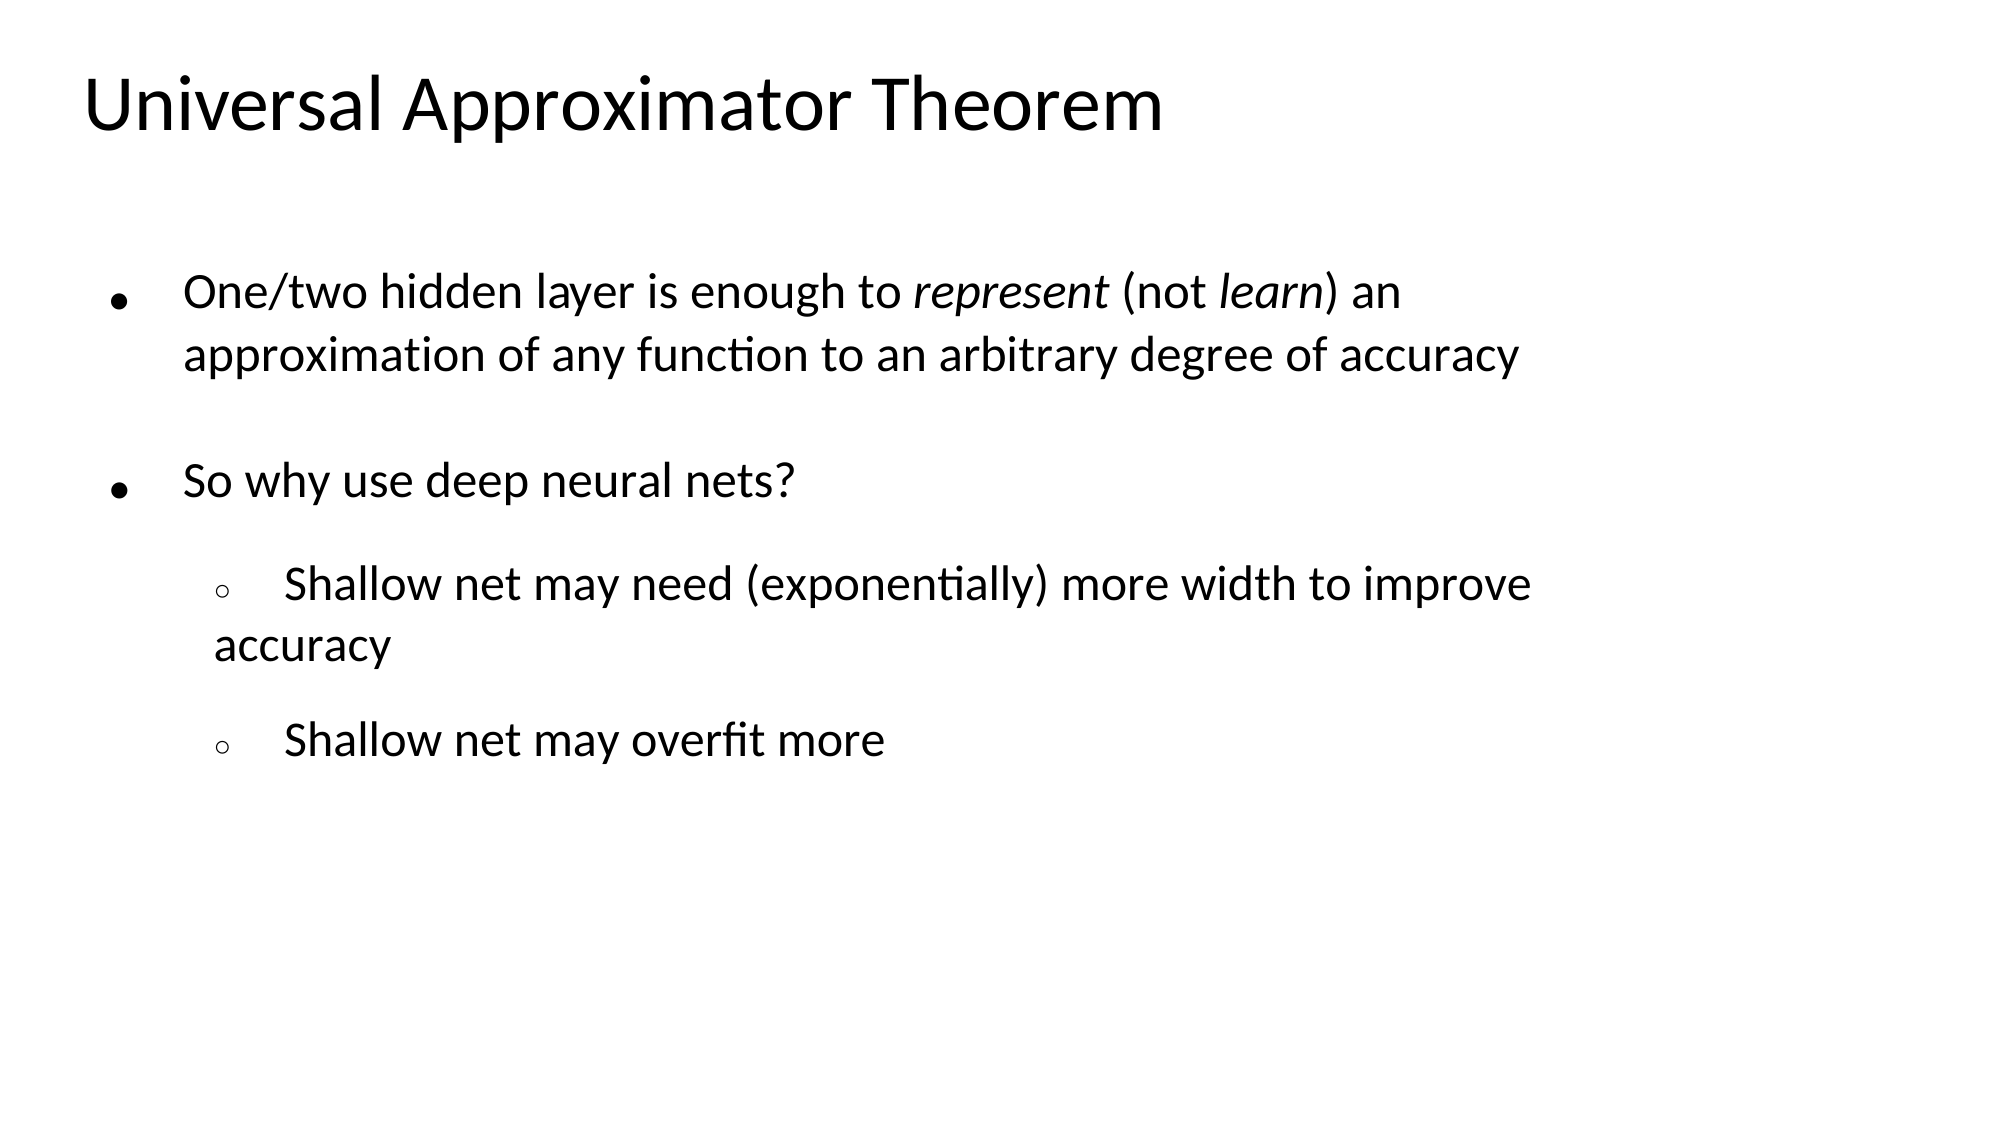

Universal Approximator Theorem
One/two hidden layer is enough to represent (not learn) an
approximation of any function to an arbitrary degree of accuracy
●
So why use deep neural nets?
○      Shallow net may need (exponentially) more width to improve accuracy
○      Shallow net may overfit more
●